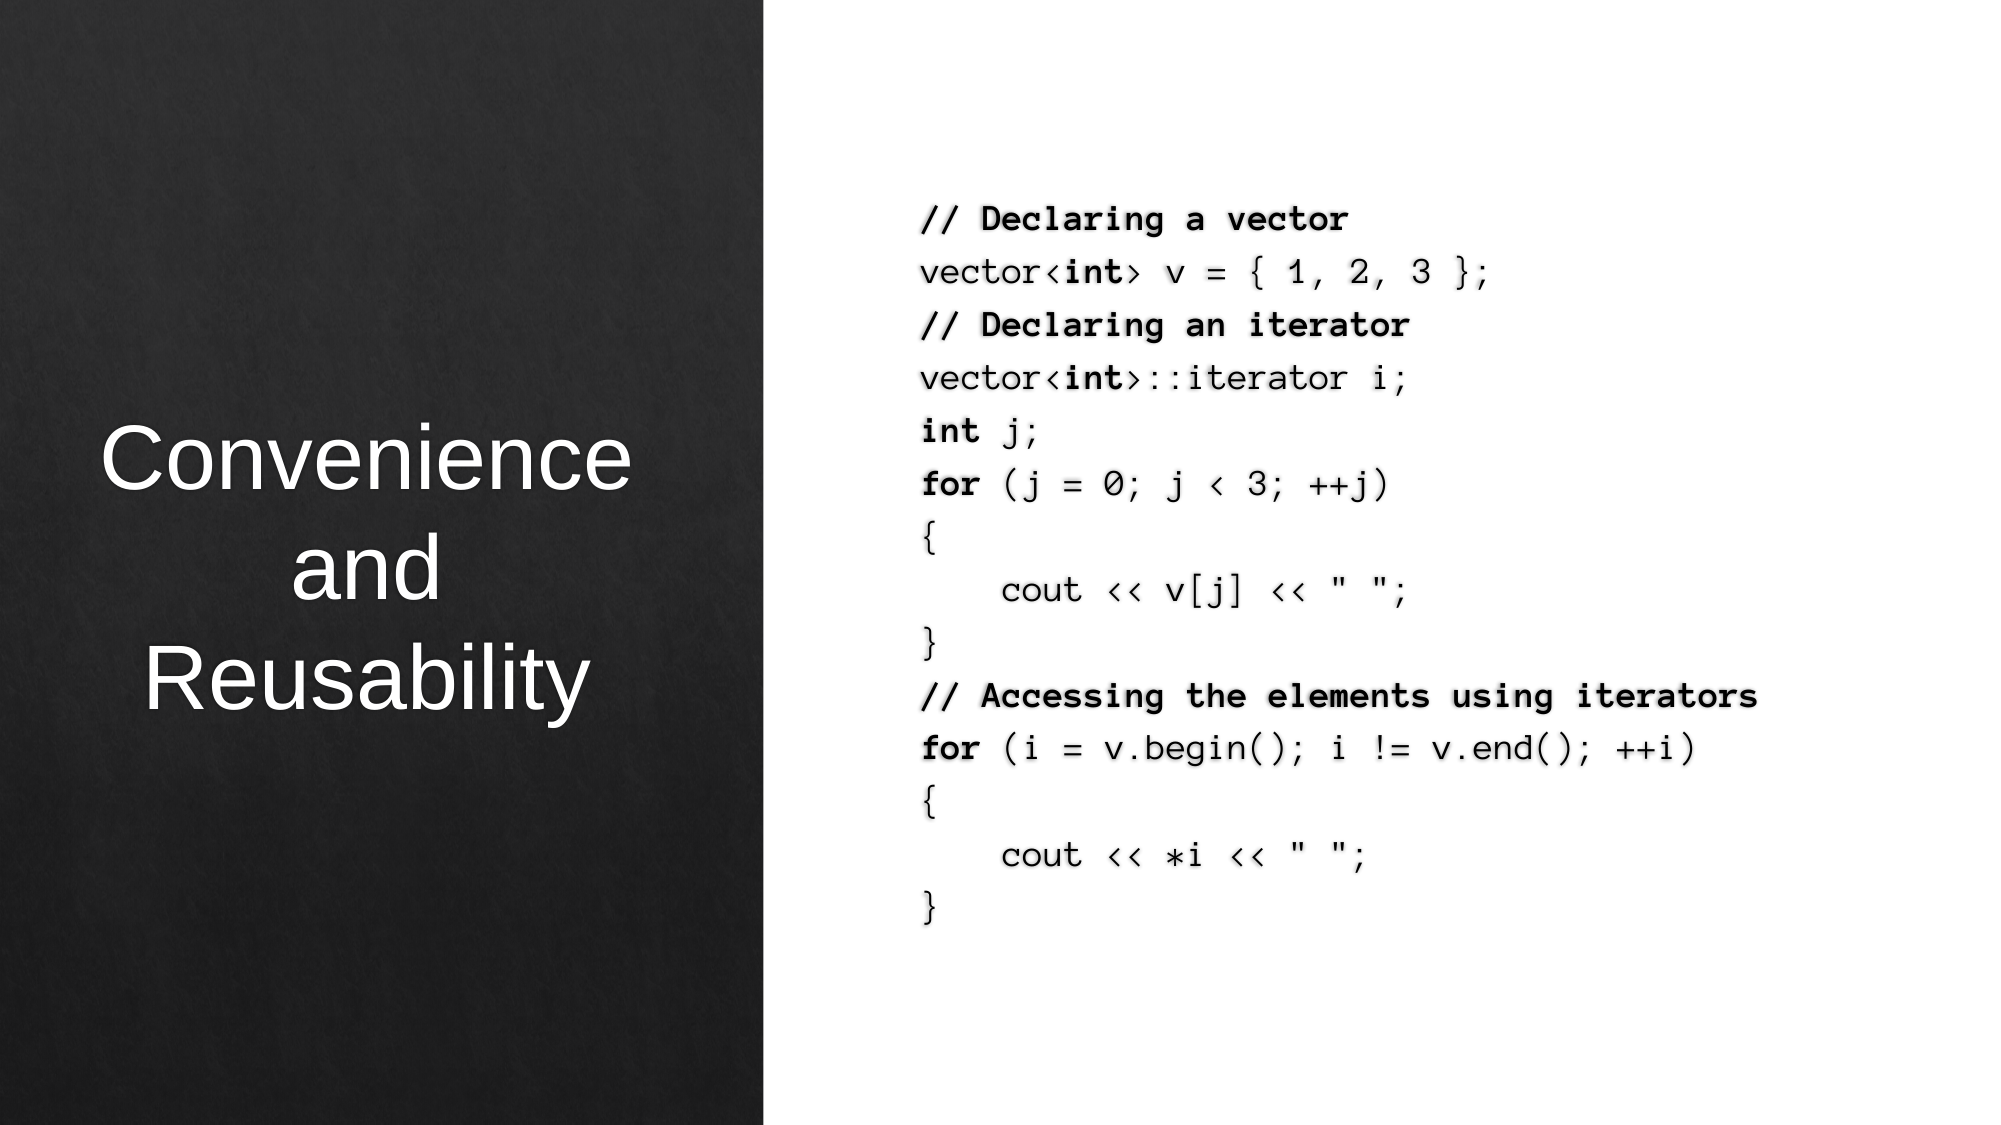

// Declaring a vector
    vector<int> v = { 1, 2, 3 };
    // Declaring an iterator
    vector<int>::iterator i;
    int j;
    for (j = 0; j < 3; ++j)
    {
        cout << v[j] << " ";
    }
    // Accessing the elements using iterators
    for (i = v.begin(); i != v.end(); ++i)
    {
        cout << *i << " ";
    }
# Convenience and Reusability